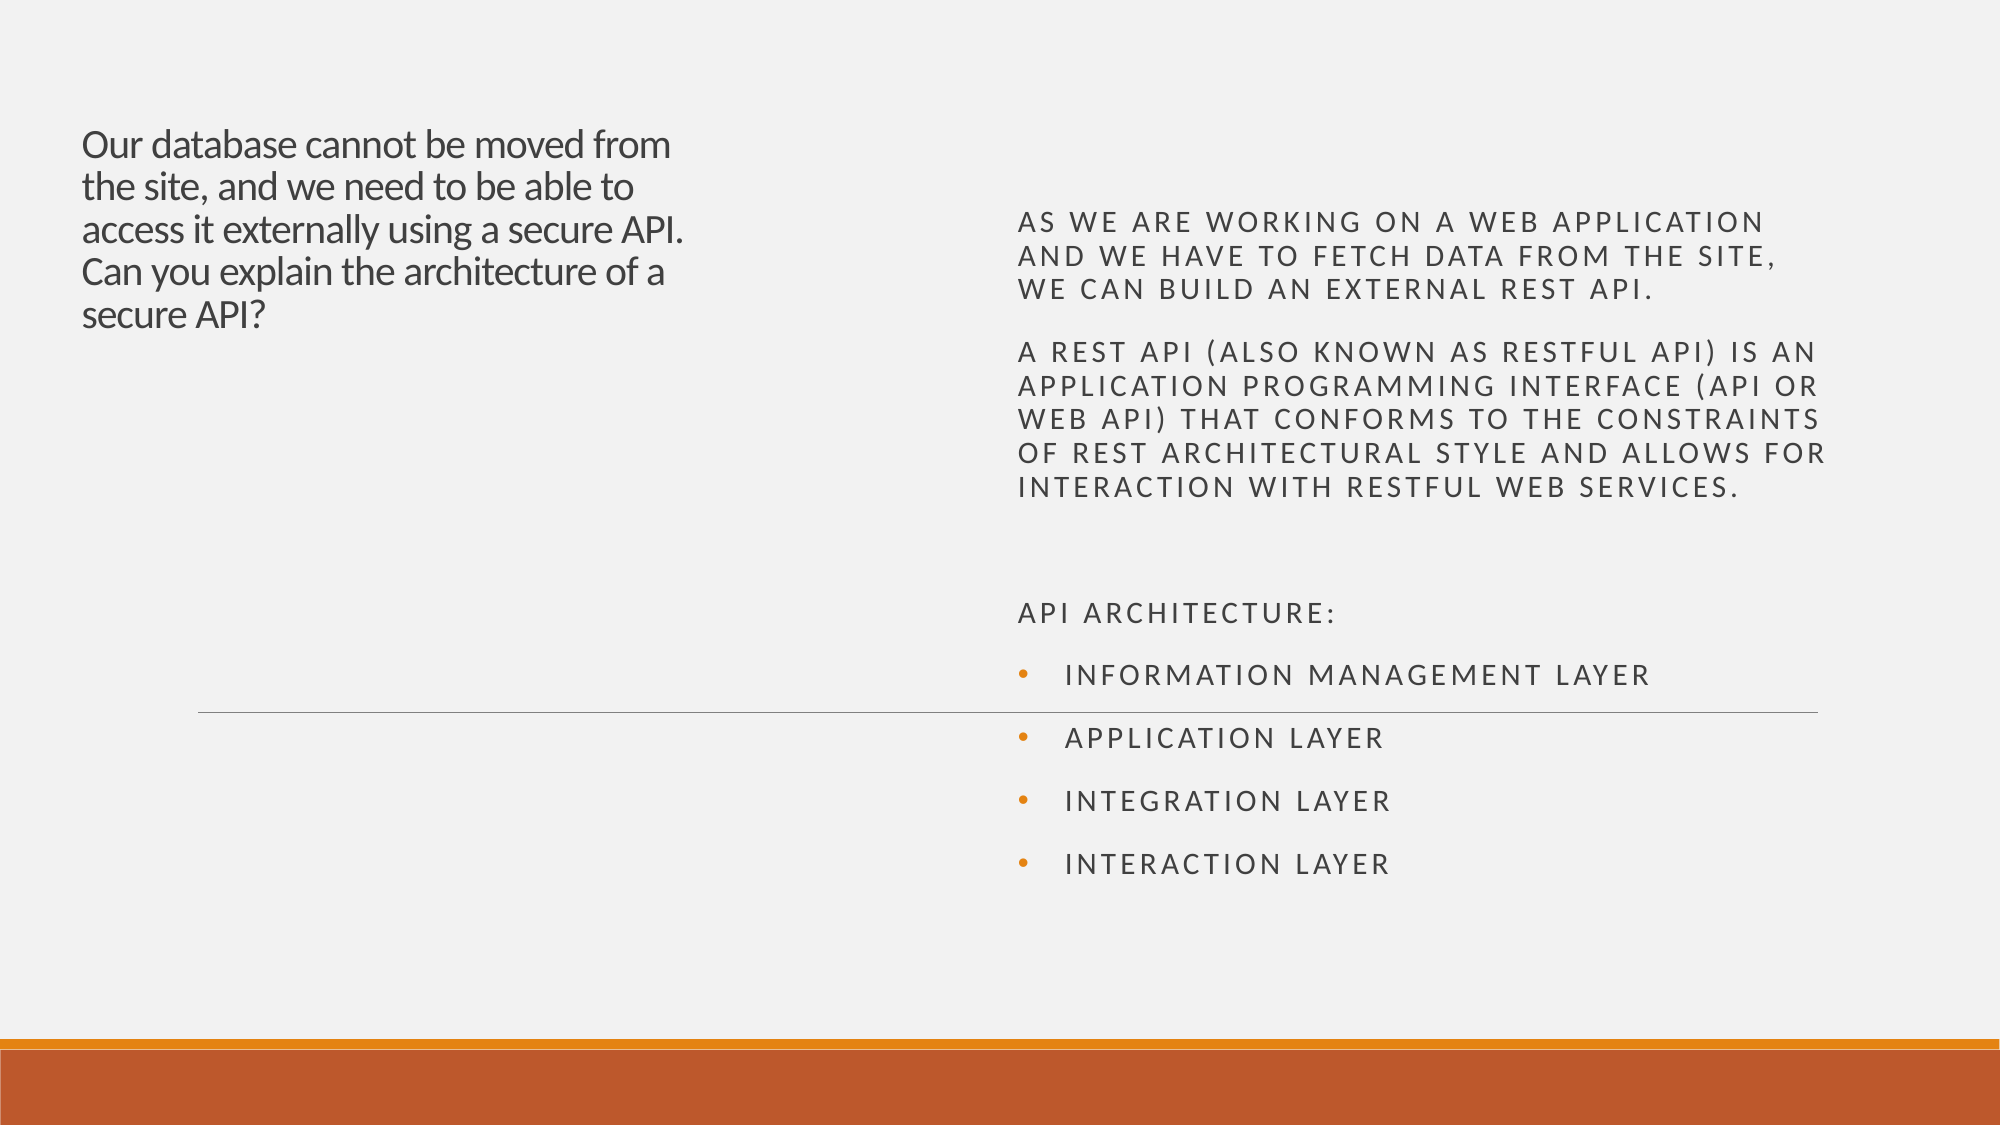

# Our database cannot be moved from the site, and we need to be able to access it externally using a secure API. Can you explain the architecture of a secure API?
As we are working on a web application and we have to fetch data from the site, We can build an external REST API.
A REST API (also known as RESTful API) is an application programming interface (API or web API) that conforms to the constraints of REST architectural style and allows for interaction with RESTful web services.

API Architecture:
Information Management Layer
Application Layer
Integration Layer
Interaction Layer